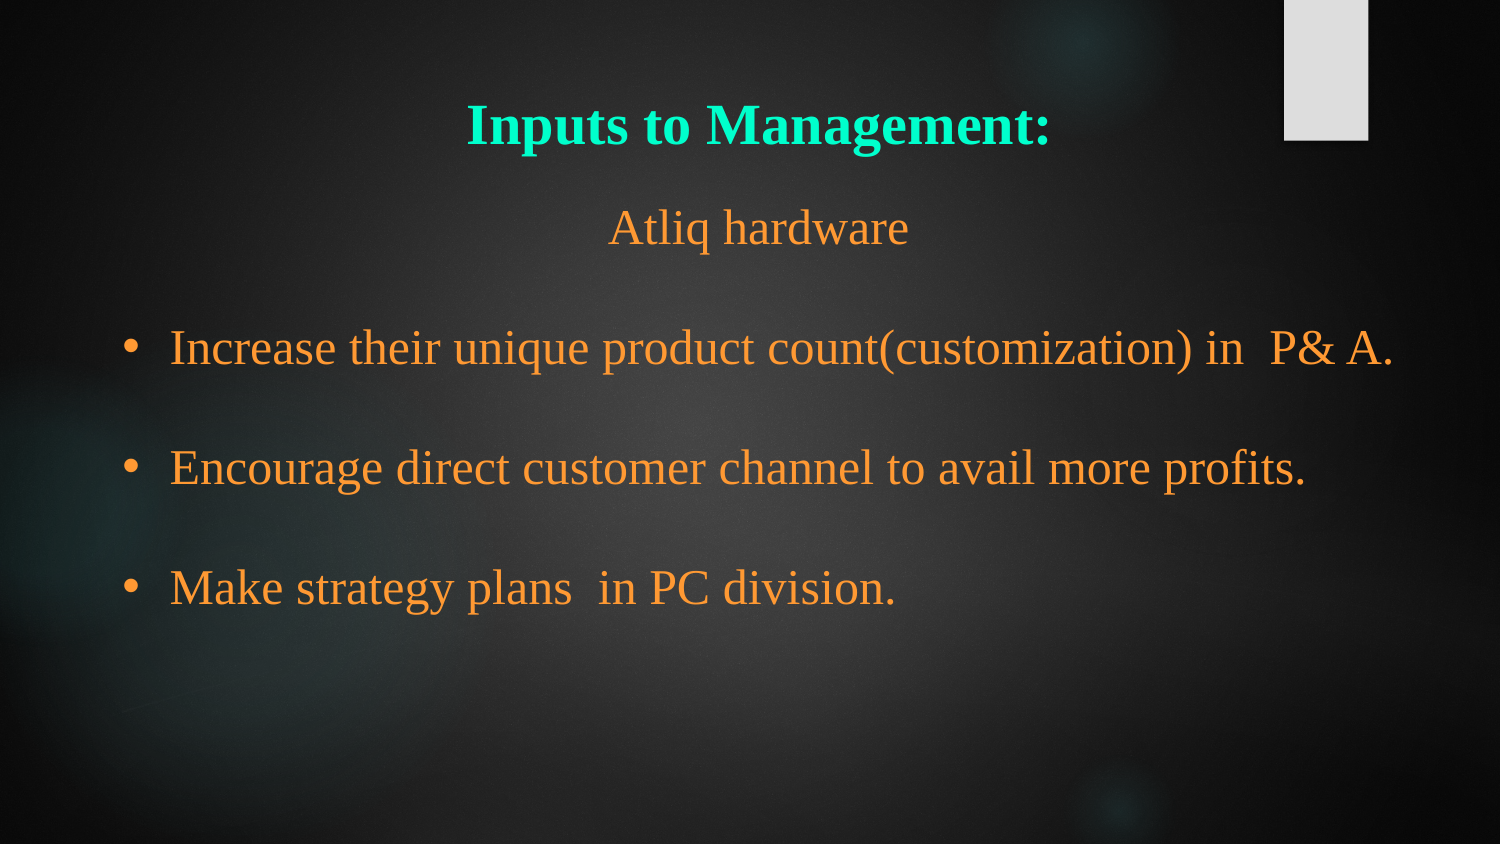

#
Inputs to Management:
Atliq hardware

Increase their unique product count(customization) in  P& A.

Encourage direct customer channel to avail more profits.

Make strategy plans  in PC division.